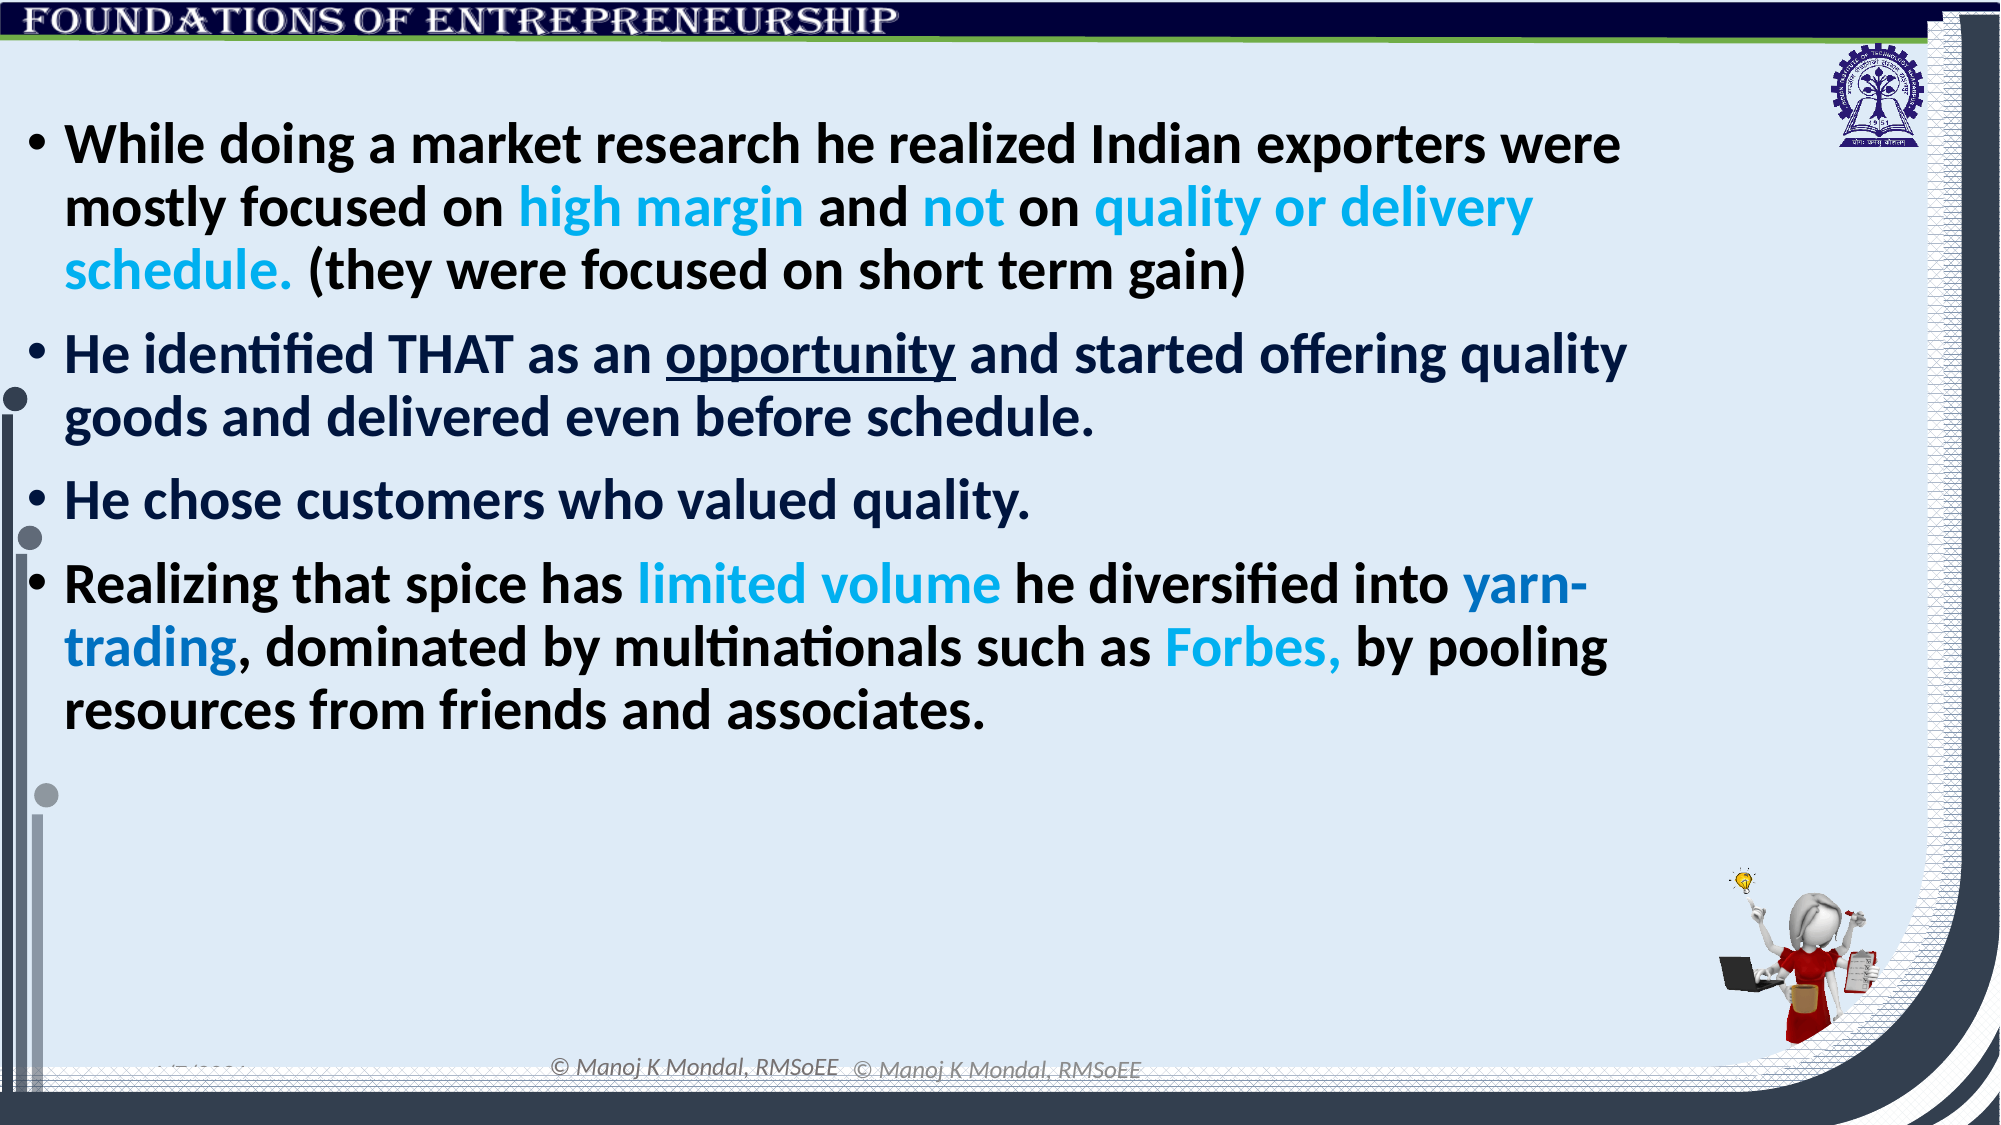

While doing a market research he realized Indian exporters were mostly focused on high margin and not on quality or delivery schedule. (they were focused on short term gain)
He identified THAT as an opportunity and started offering quality goods and delivered even before schedule.
He chose customers who valued quality.
Realizing that spice has limited volume he diversified into yarn-trading, dominated by multinationals such as Forbes, by pooling resources from friends and associates.